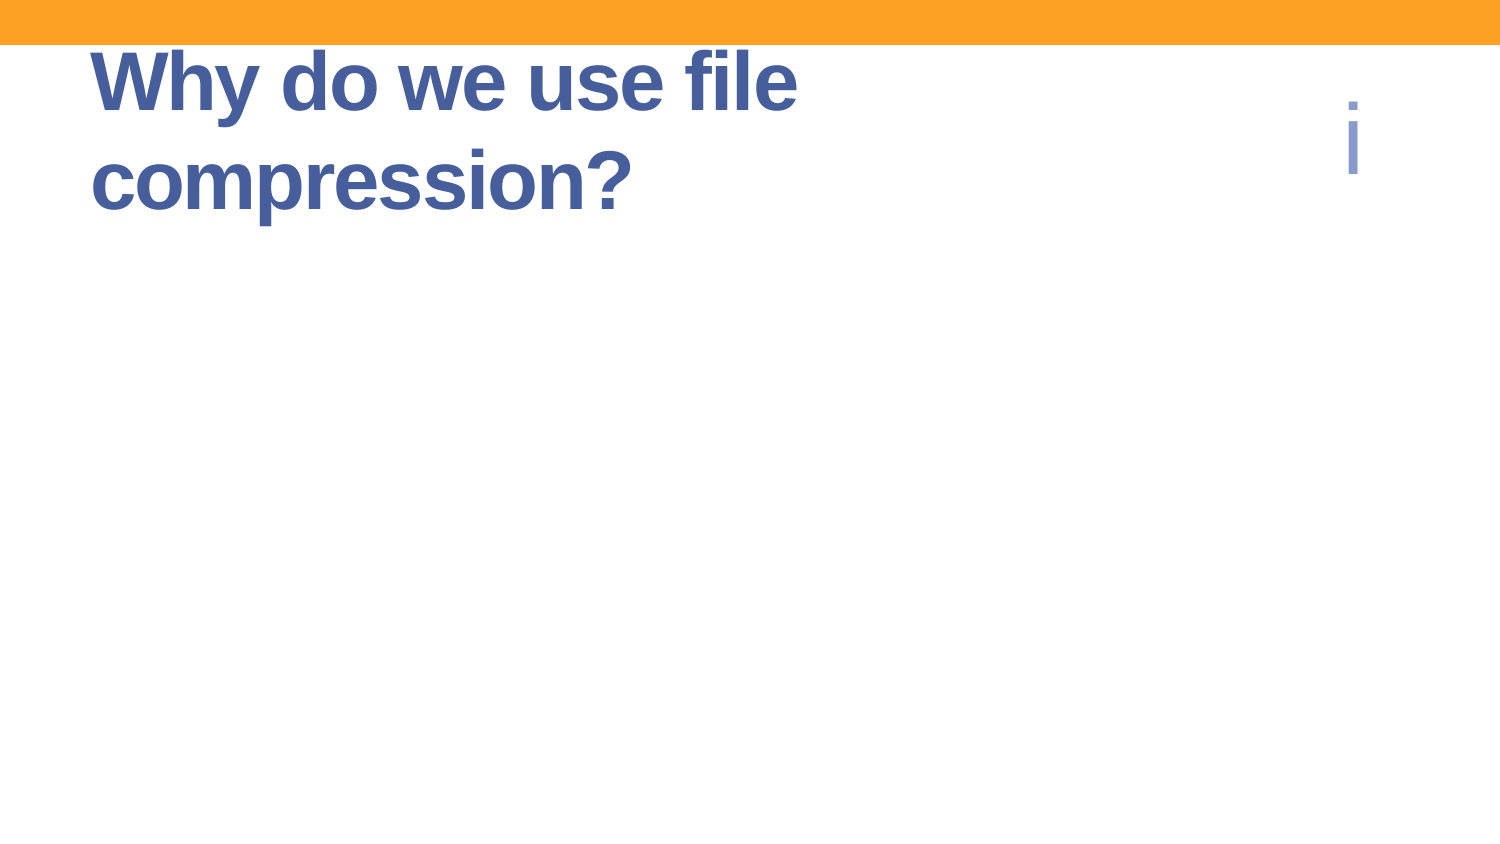

# Why do we use file compression?